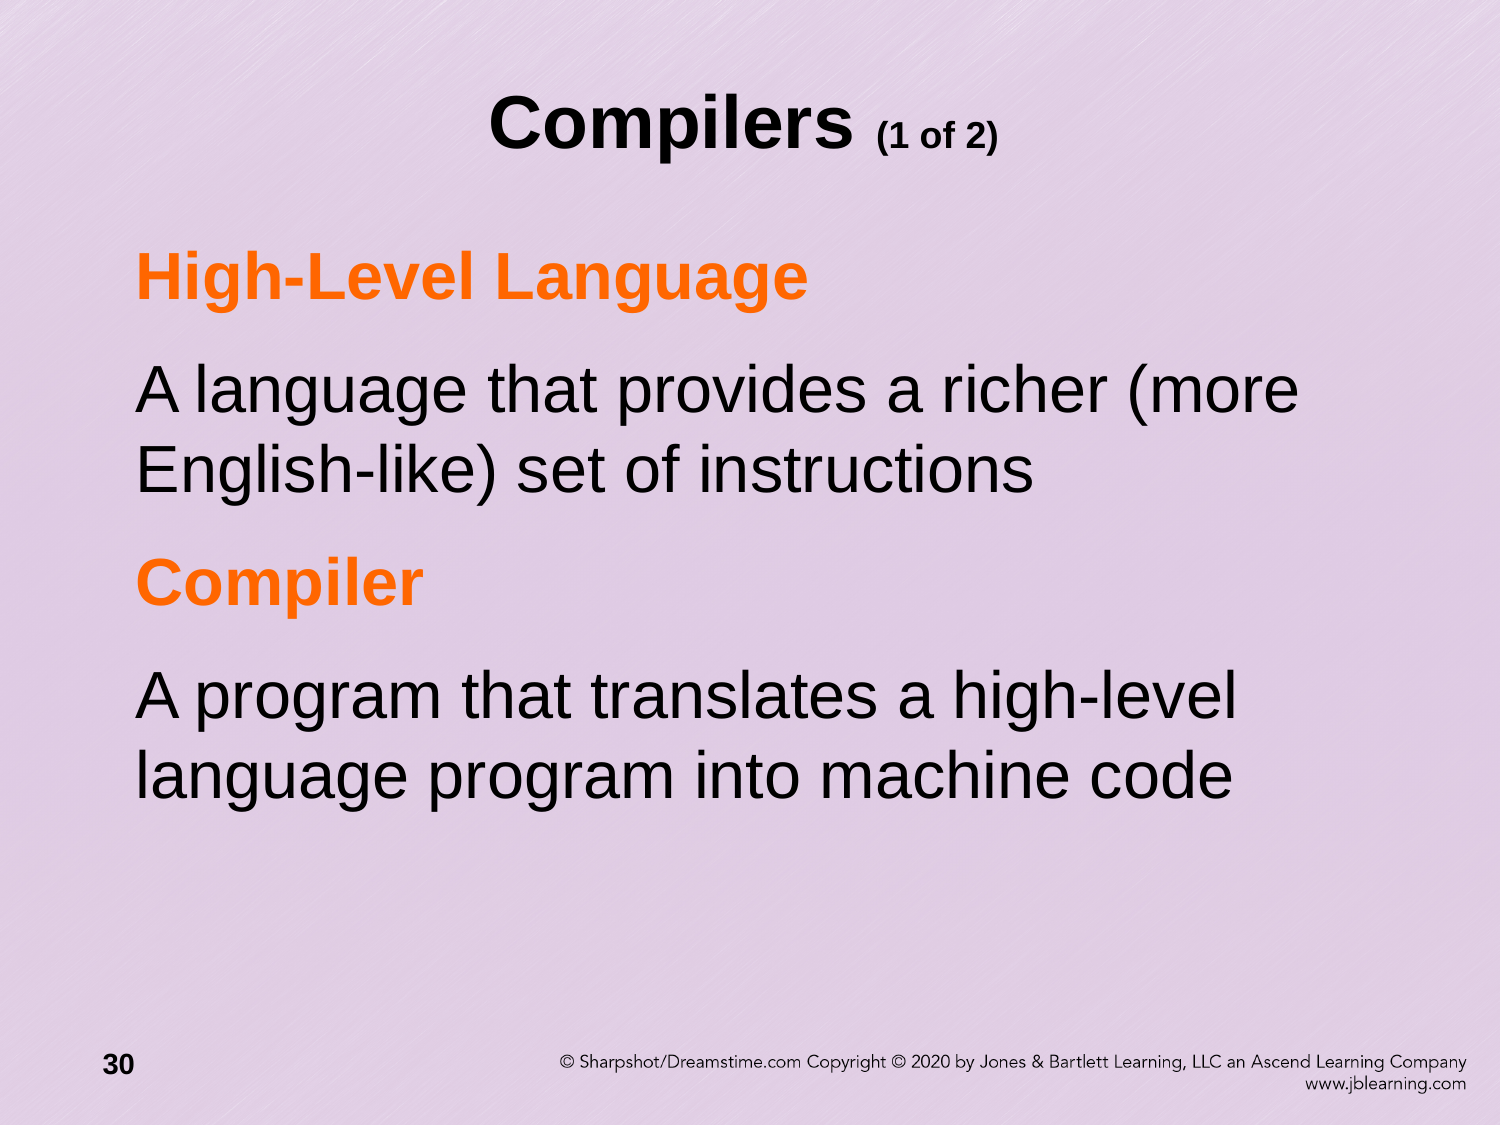

# Compilers (1 of 2)
High-Level Language
A language that provides a richer (more English-like) set of instructions
Compiler
A program that translates a high-level language program into machine code
30